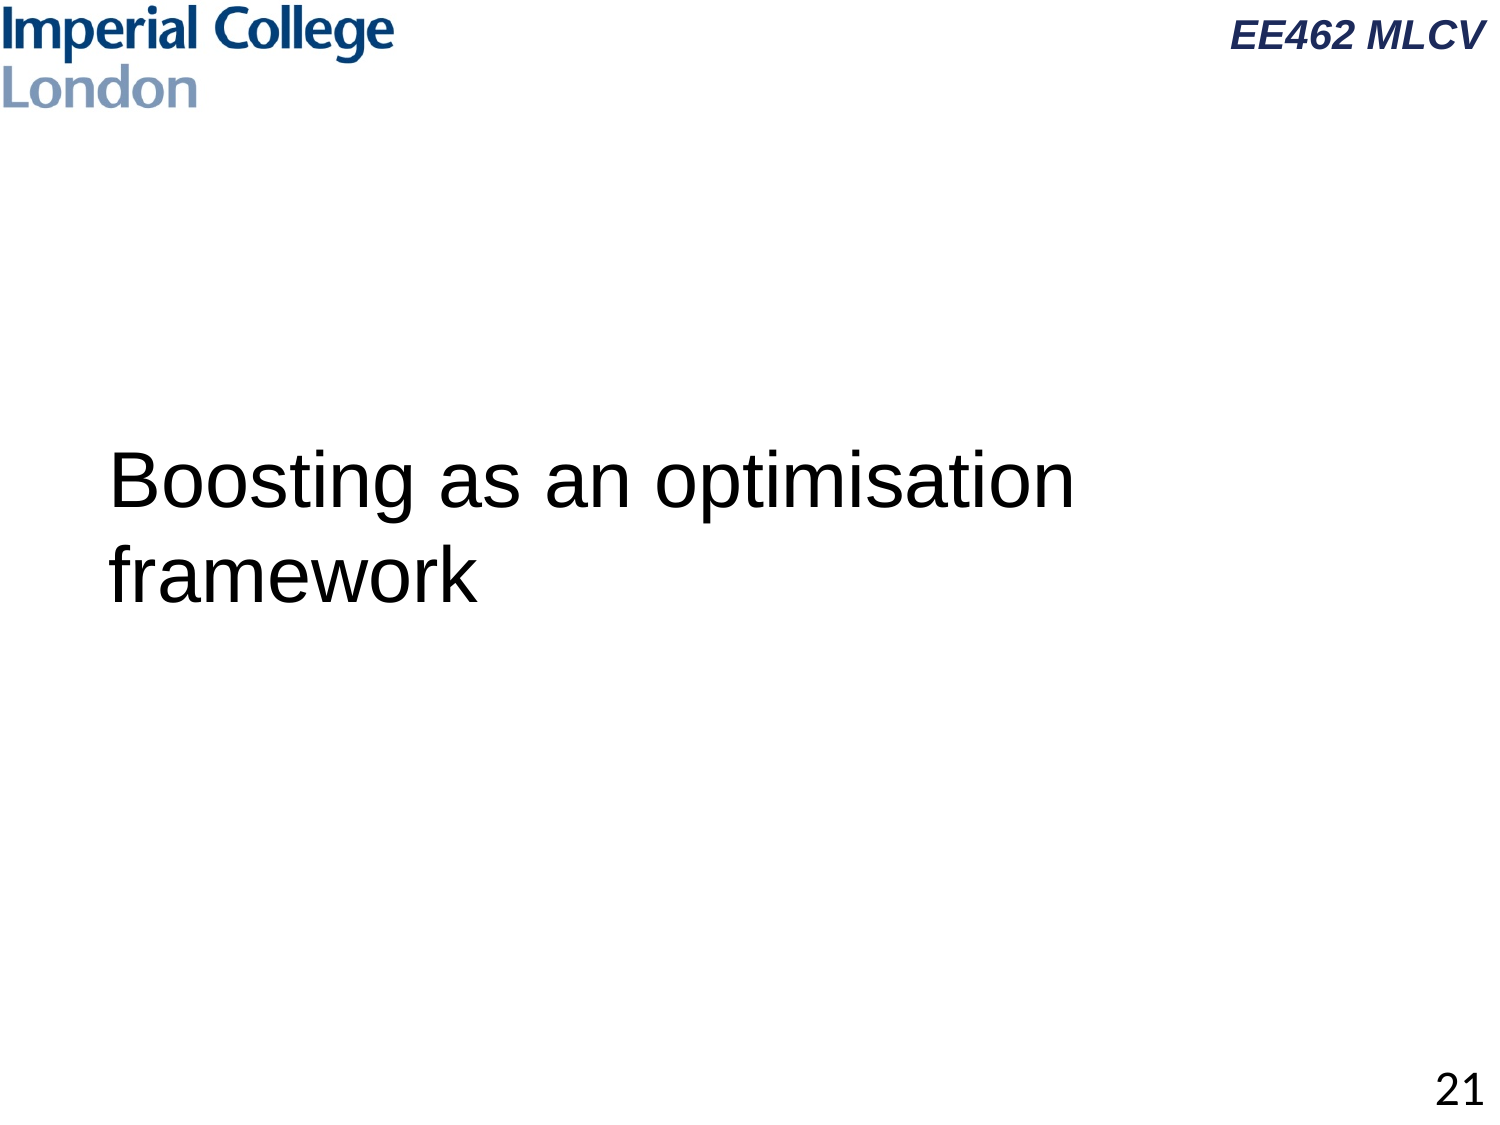

# Boosting as an optimisation framework
21